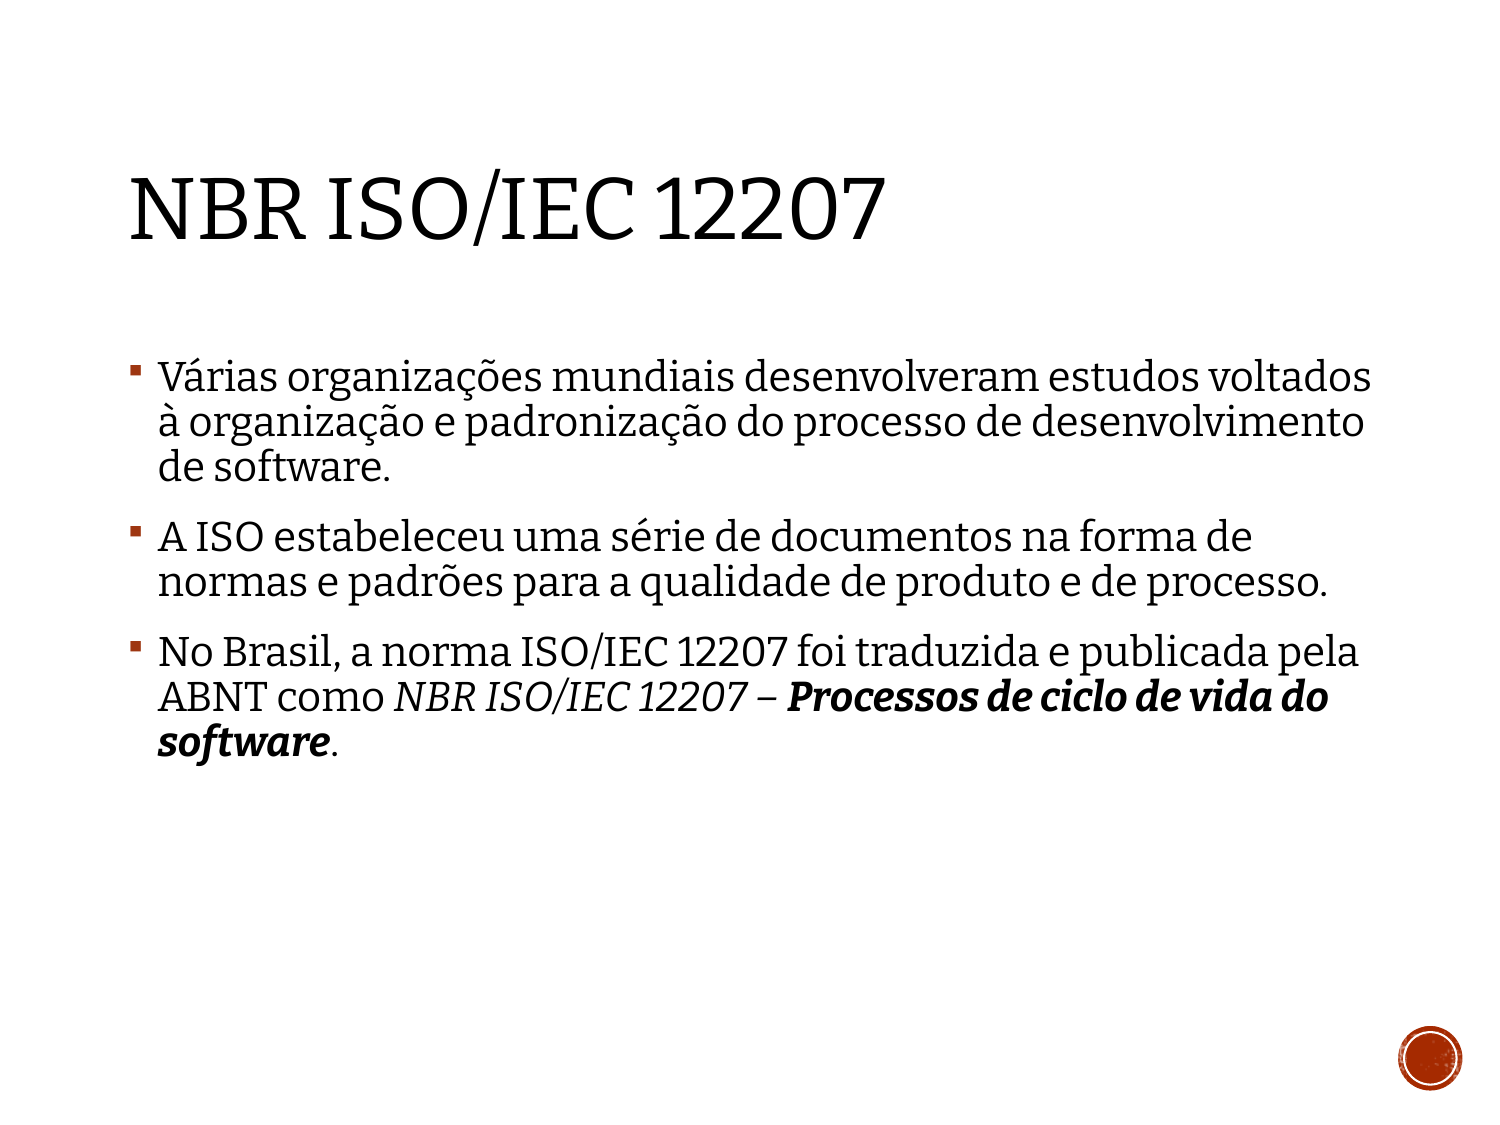

# NBR ISO/IEC 12207
Várias organizações mundiais desenvolveram estudos voltados à organização e padronização do processo de desenvolvimento de software.
A ISO estabeleceu uma série de documentos na forma de normas e padrões para a qualidade de produto e de processo.
No Brasil, a norma ISO/IEC 12207 foi traduzida e publicada pela ABNT como NBR ISO/IEC 12207 – Processos de ciclo de vida do software.